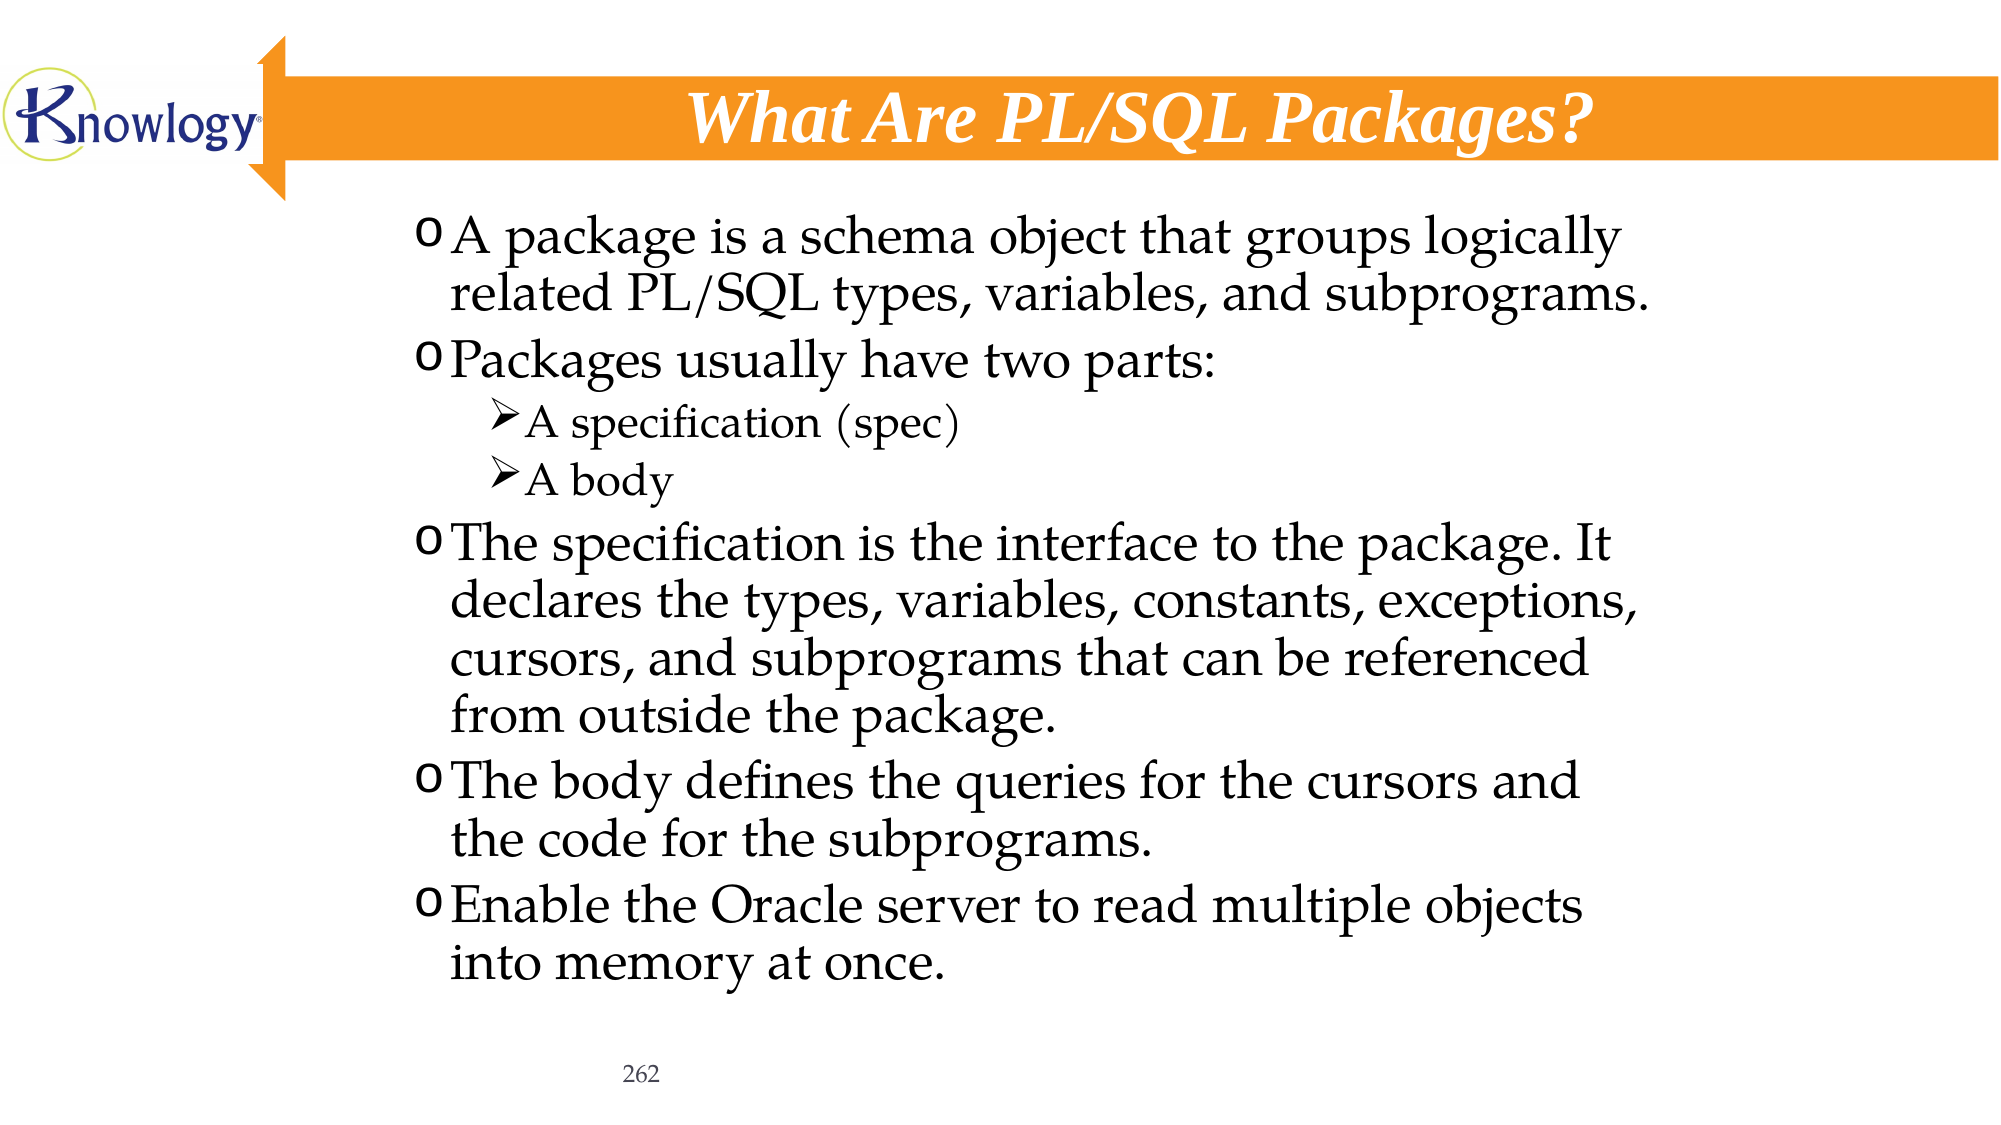

# What Are PL/SQL Packages?
A package is a schema object that groups logically related PL/SQL types, variables, and subprograms.
Packages usually have two parts:
A specification (spec)
A body
The specification is the interface to the package. It declares the types, variables, constants, exceptions, cursors, and subprograms that can be referenced from outside the package.
The body defines the queries for the cursors and the code for the subprograms.
Enable the Oracle server to read multiple objects into memory at once.
262